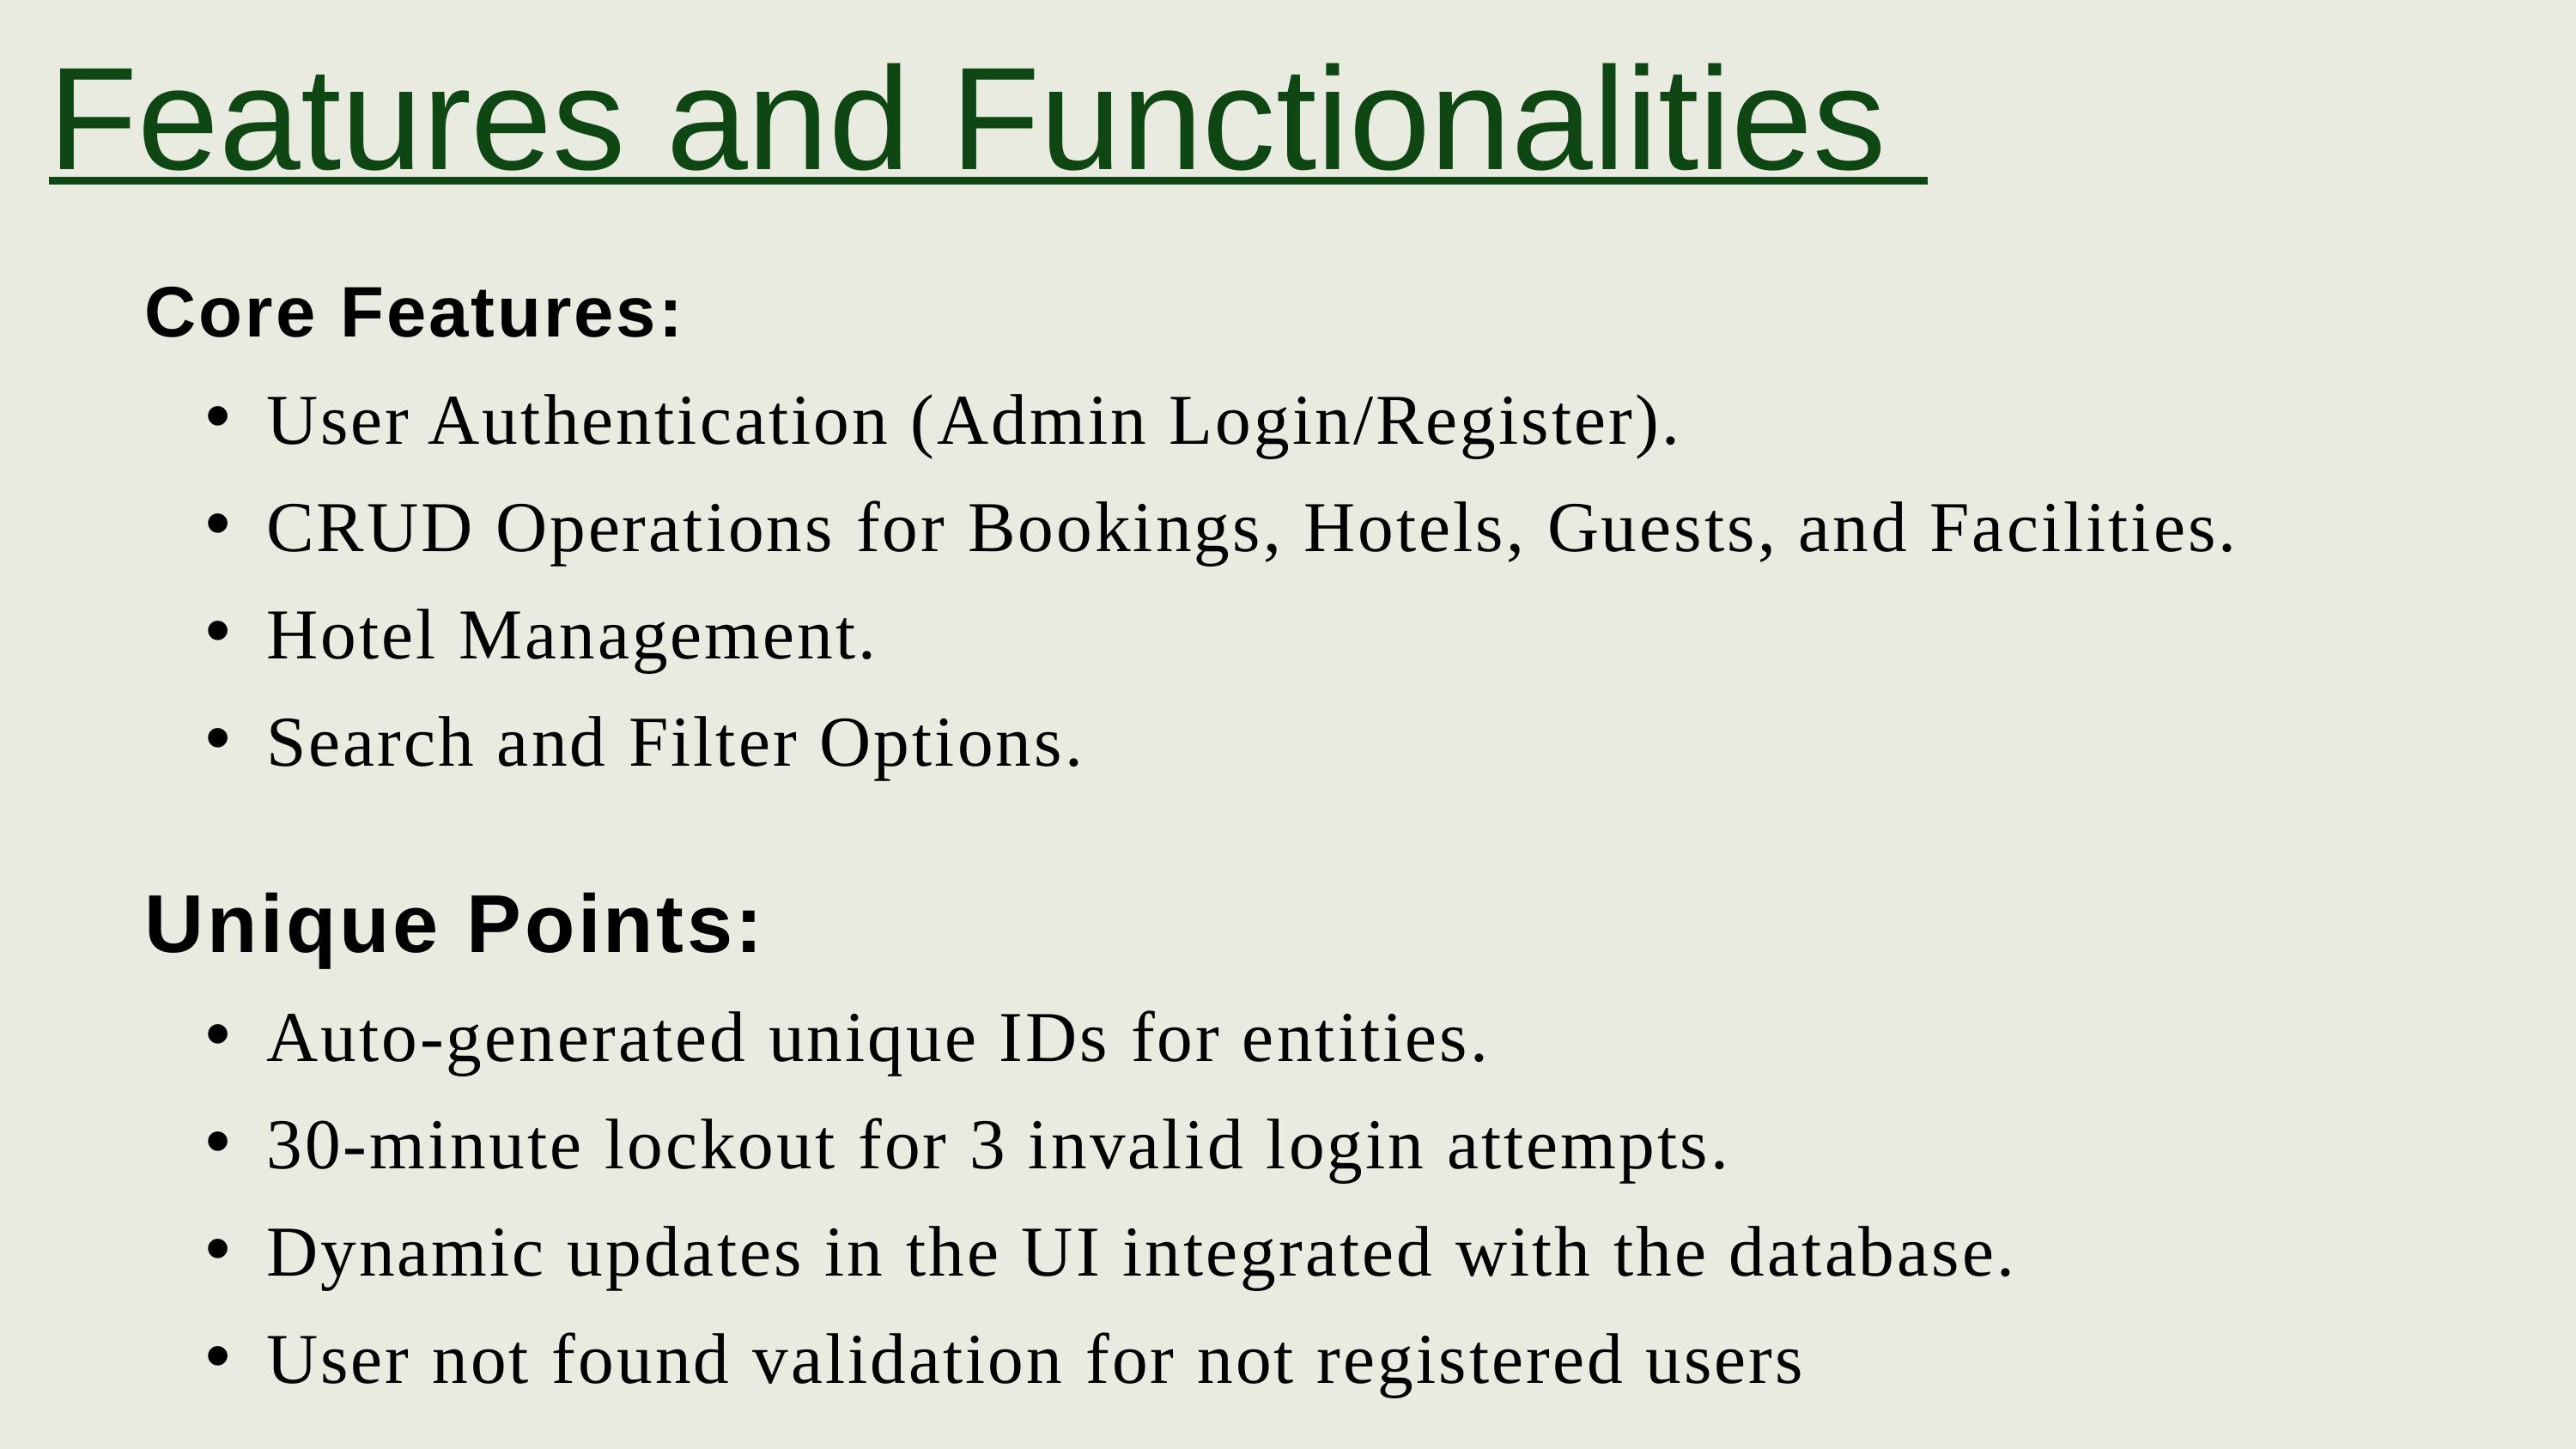

Features and Functionalities
Core Features:
User Authentication (Admin Login/Register).
CRUD Operations for Bookings, Hotels, Guests, and Facilities.
Hotel Management.
Search and Filter Options.

Unique Points:
Auto-generated unique IDs for entities.
30-minute lockout for 3 invalid login attempts.
Dynamic updates in the UI integrated with the database.
User not found validation for not registered users